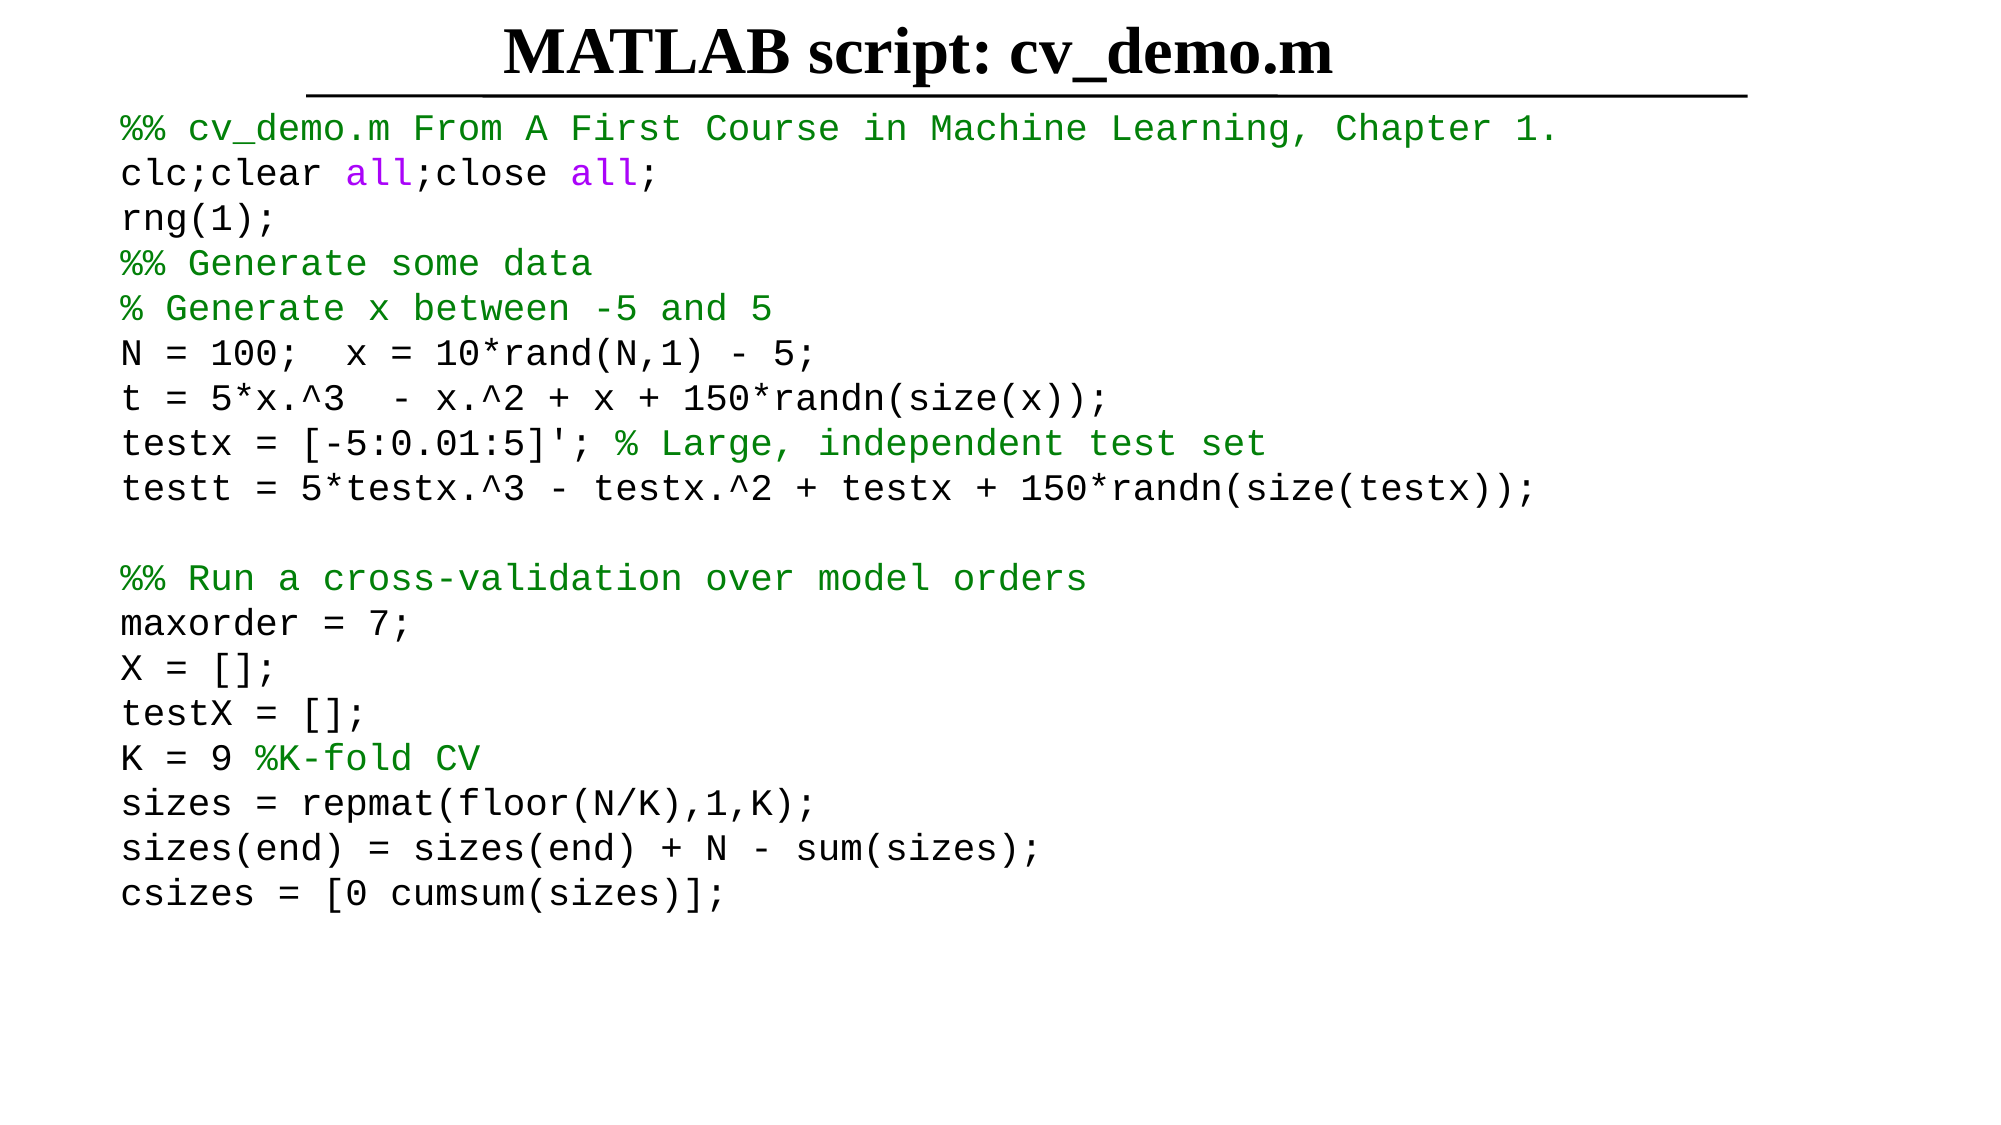

MATLAB script: cv_demo.m
%% cv_demo.m From A First Course in Machine Learning, Chapter 1.
clc;clear all;close all;
rng(1);
%% Generate some data
% Generate x between -5 and 5
N = 100;  x = 10*rand(N,1) - 5;
t = 5*x.^3  - x.^2 + x + 150*randn(size(x));
testx = [-5:0.01:5]'; % Large, independent test set
testt = 5*testx.^3 - testx.^2 + testx + 150*randn(size(testx));

%% Run a cross-validation over model orders
maxorder = 7;
X = [];
testX = [];
K = 9 %K-fold CV
sizes = repmat(floor(N/K),1,K);
sizes(end) = sizes(end) + N - sum(sizes);
csizes = [0 cumsum(sizes)];